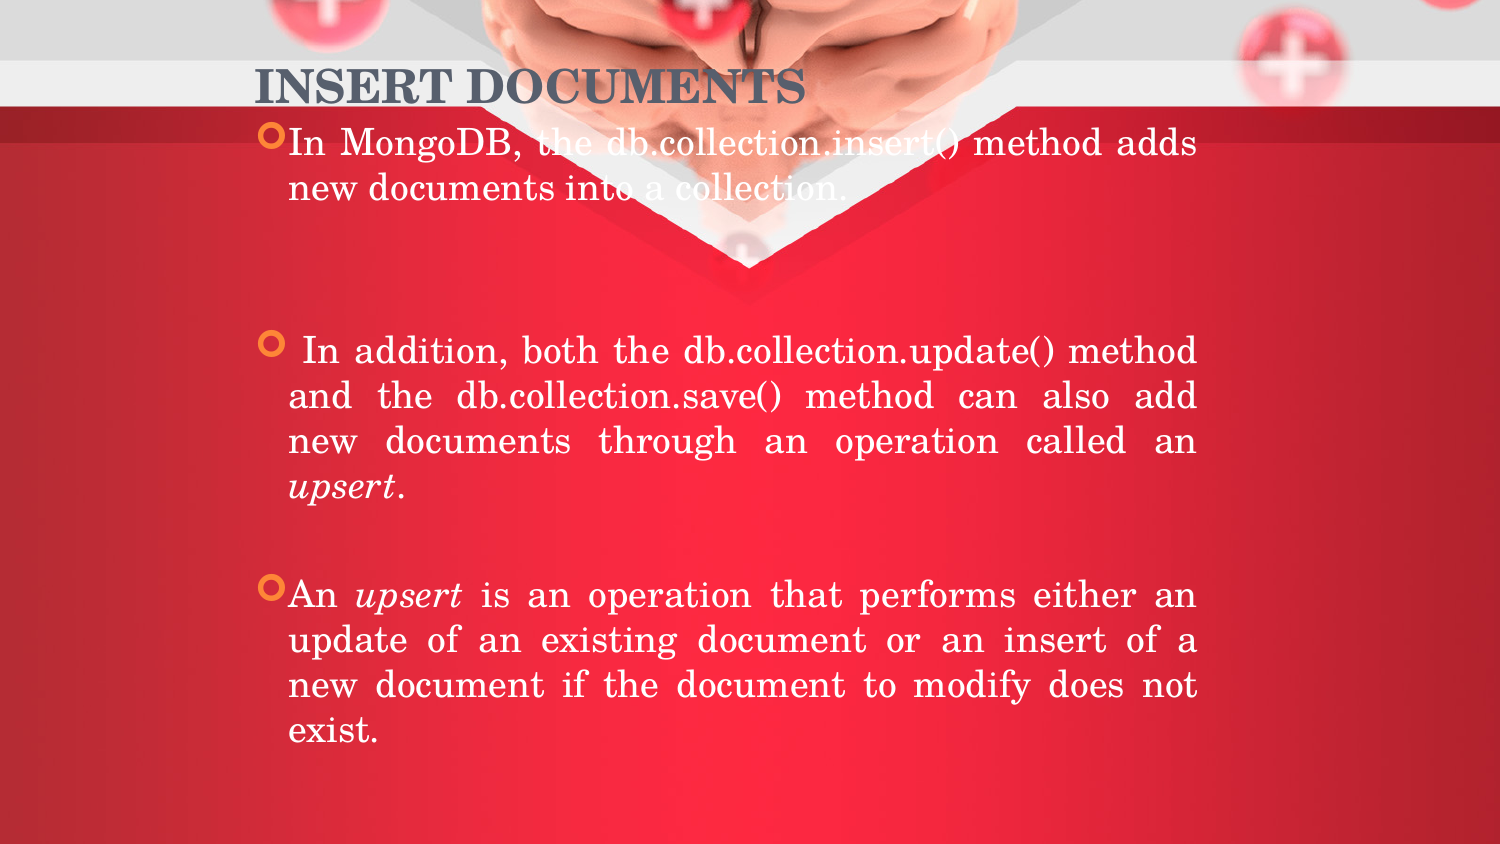

INSERT DOCUMENTS
In MongoDB, the db.collection.insert() method adds new documents into a collection.

 In addition, both the db.collection.update() method and the db.collection.save() method can also add new documents through an operation called an upsert.

An upsert is an operation that performs either an update of an existing document or an insert of a new document if the document to modify does not exist.